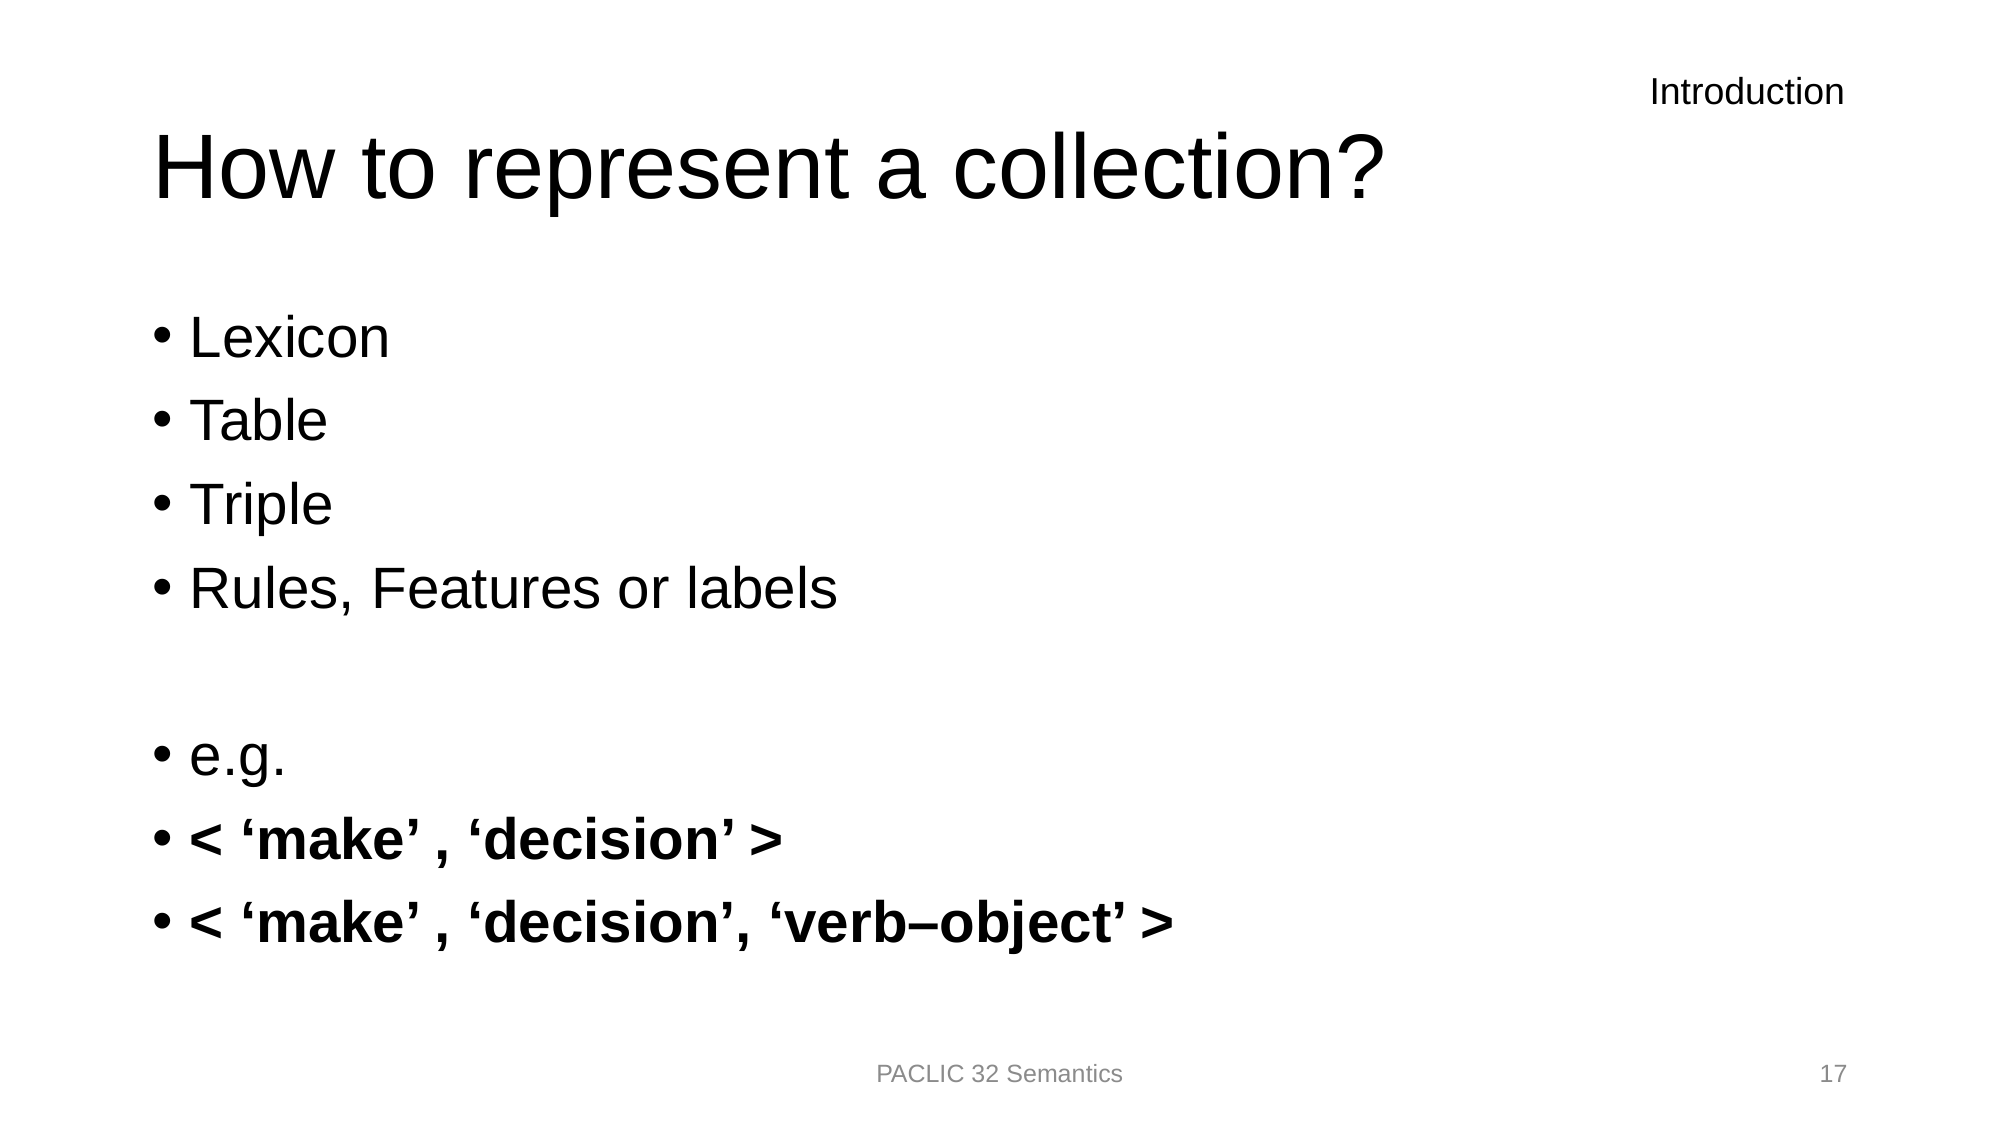

# How to represent a collection?
Introduction
Lexicon
Table
Triple
Rules, Features or labels

e.g.
< ‘make’ , ‘decision’ >
< ‘make’ , ‘decision’, ‘verb–object’ >

PACLIC 32 Semantics
17